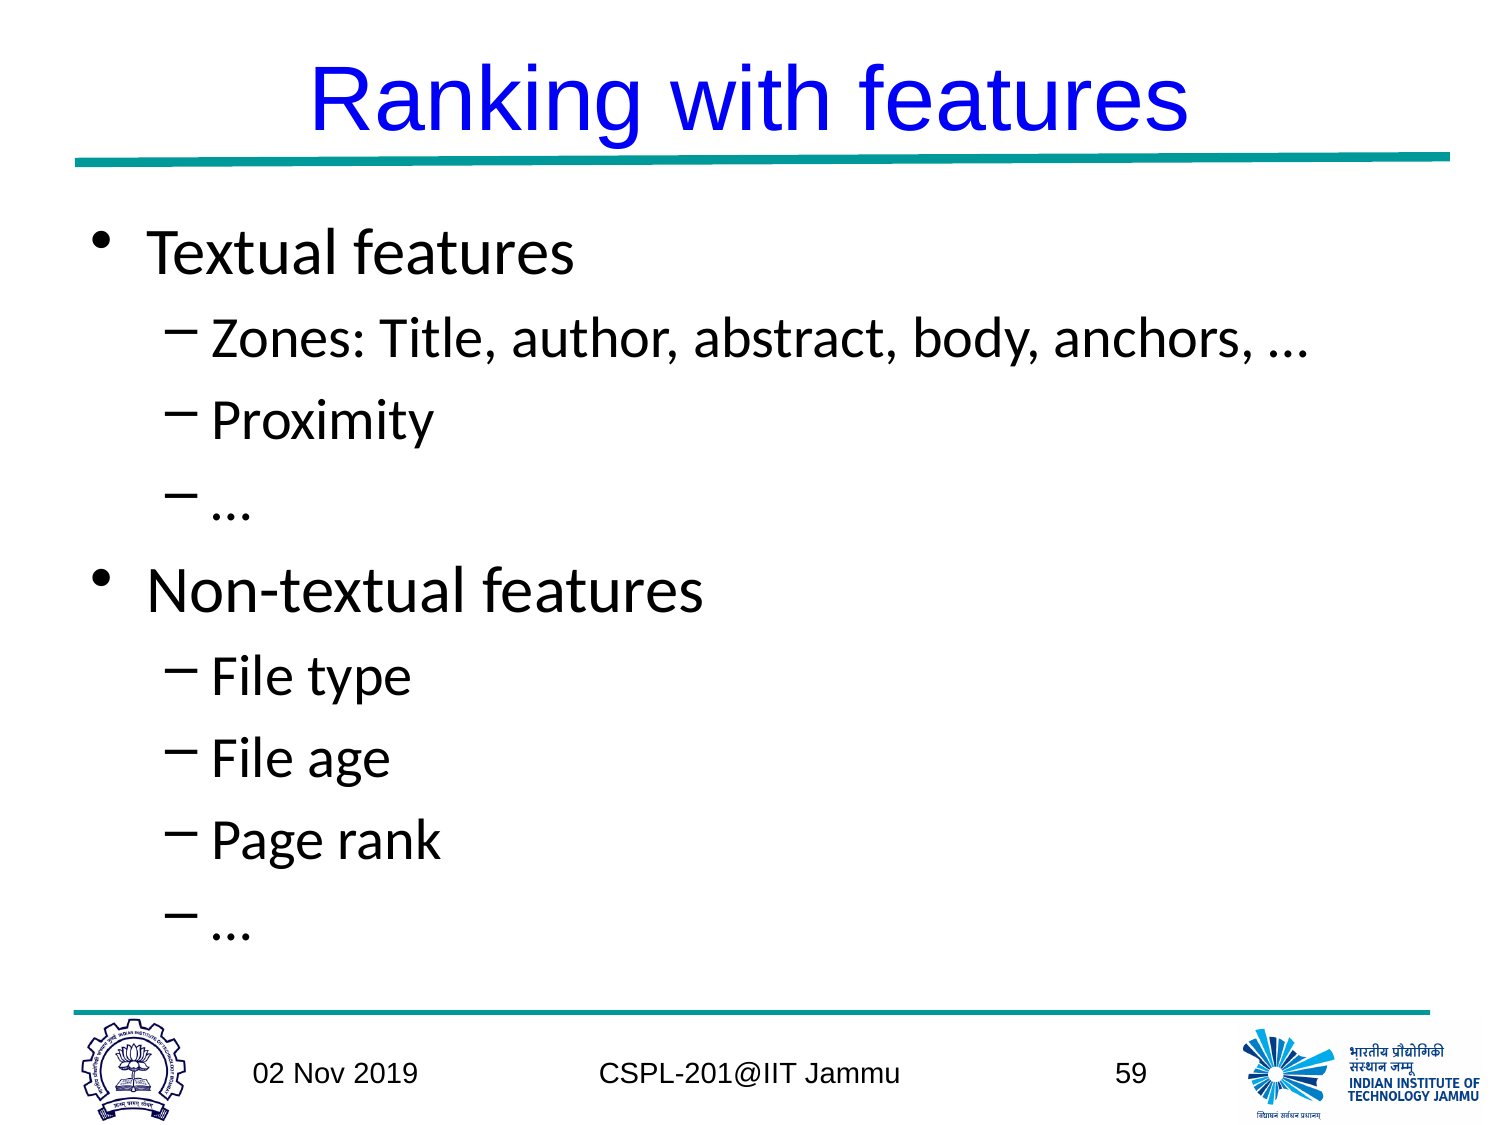

# Ranking with features

Textual features
Zones: Title, author, abstract, body, anchors, …
Proximity
…
Non-textual features
File type
File age
Page rank
…
02 Nov 2019
CSPL-201@IIT Jammu
59